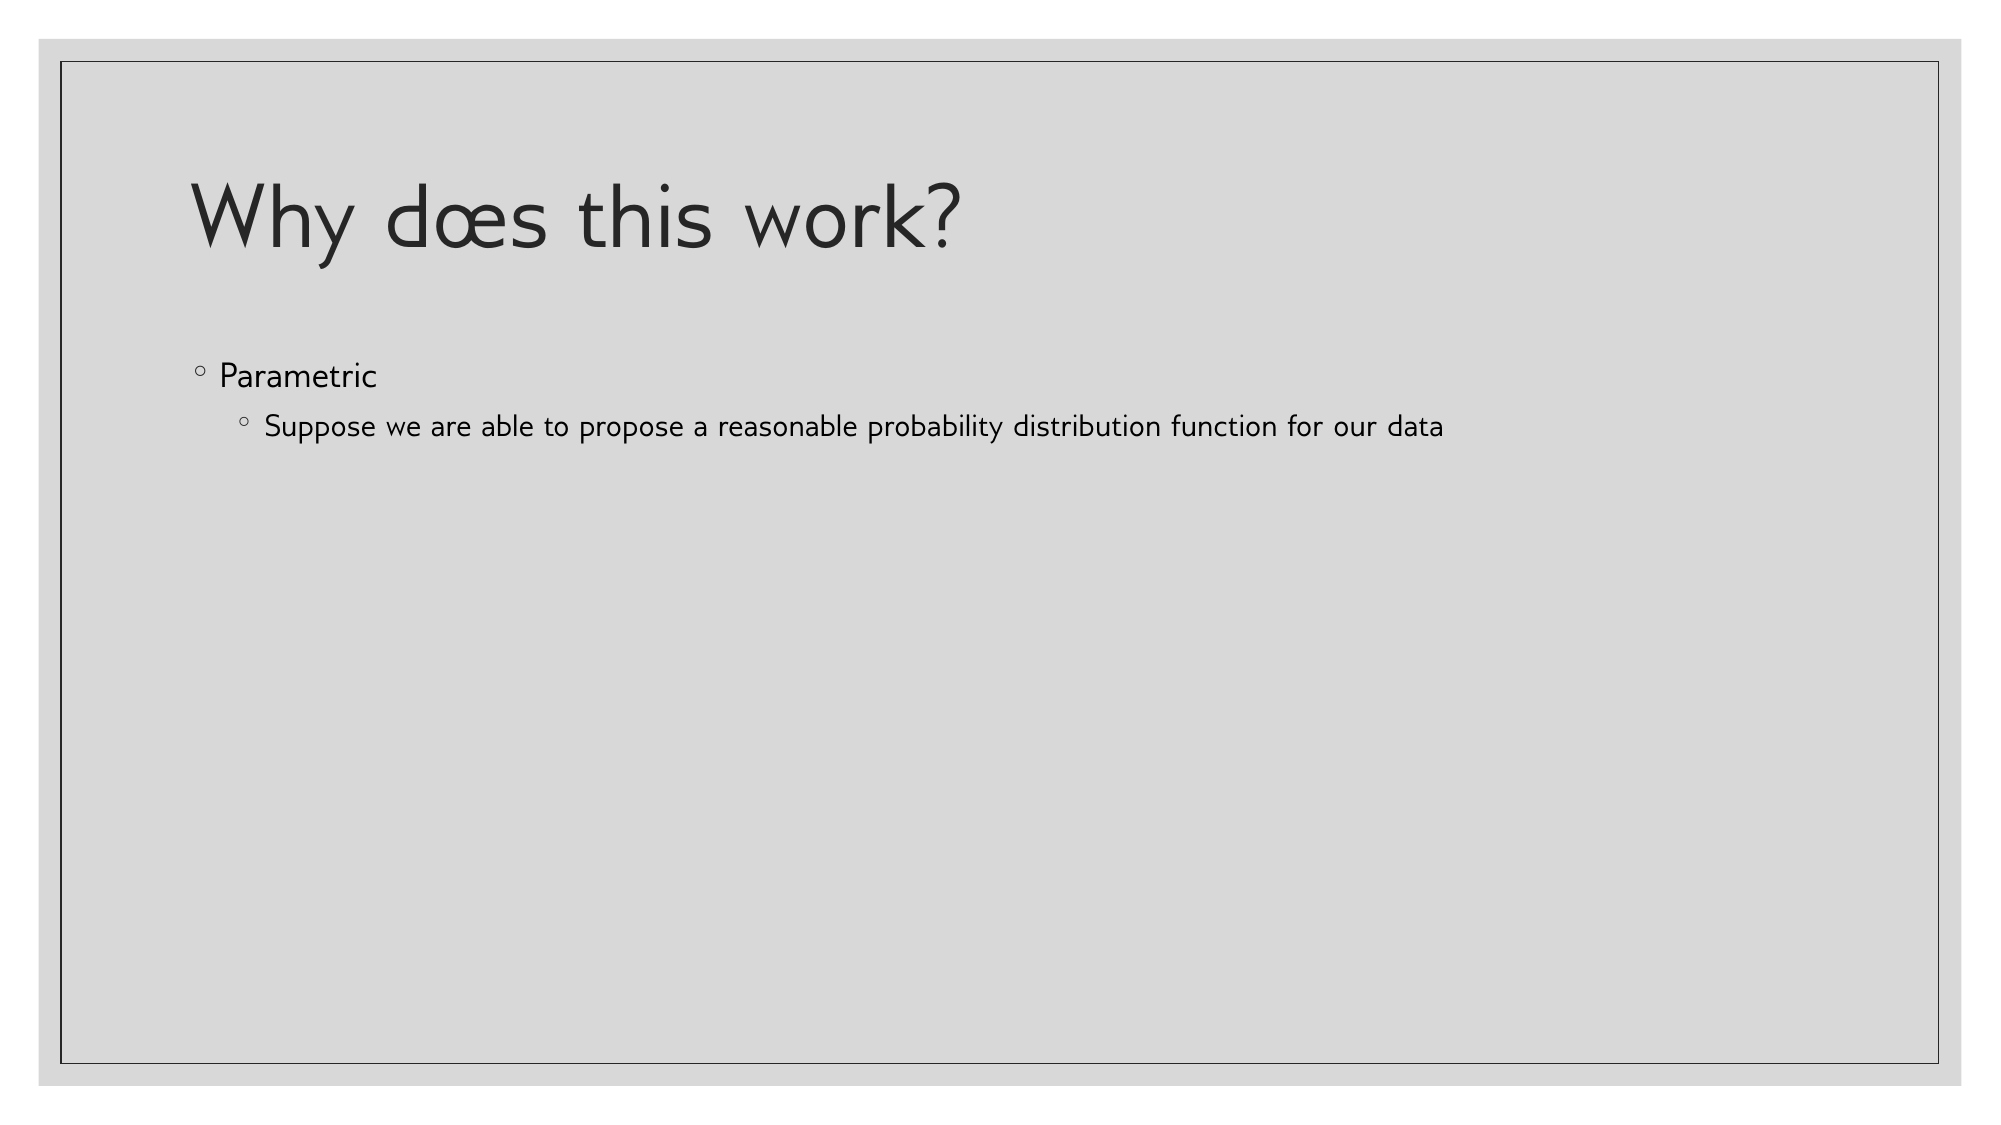

# Why does this work?
Parametric
Suppose we are able to propose a reasonable probability distribution function for our data